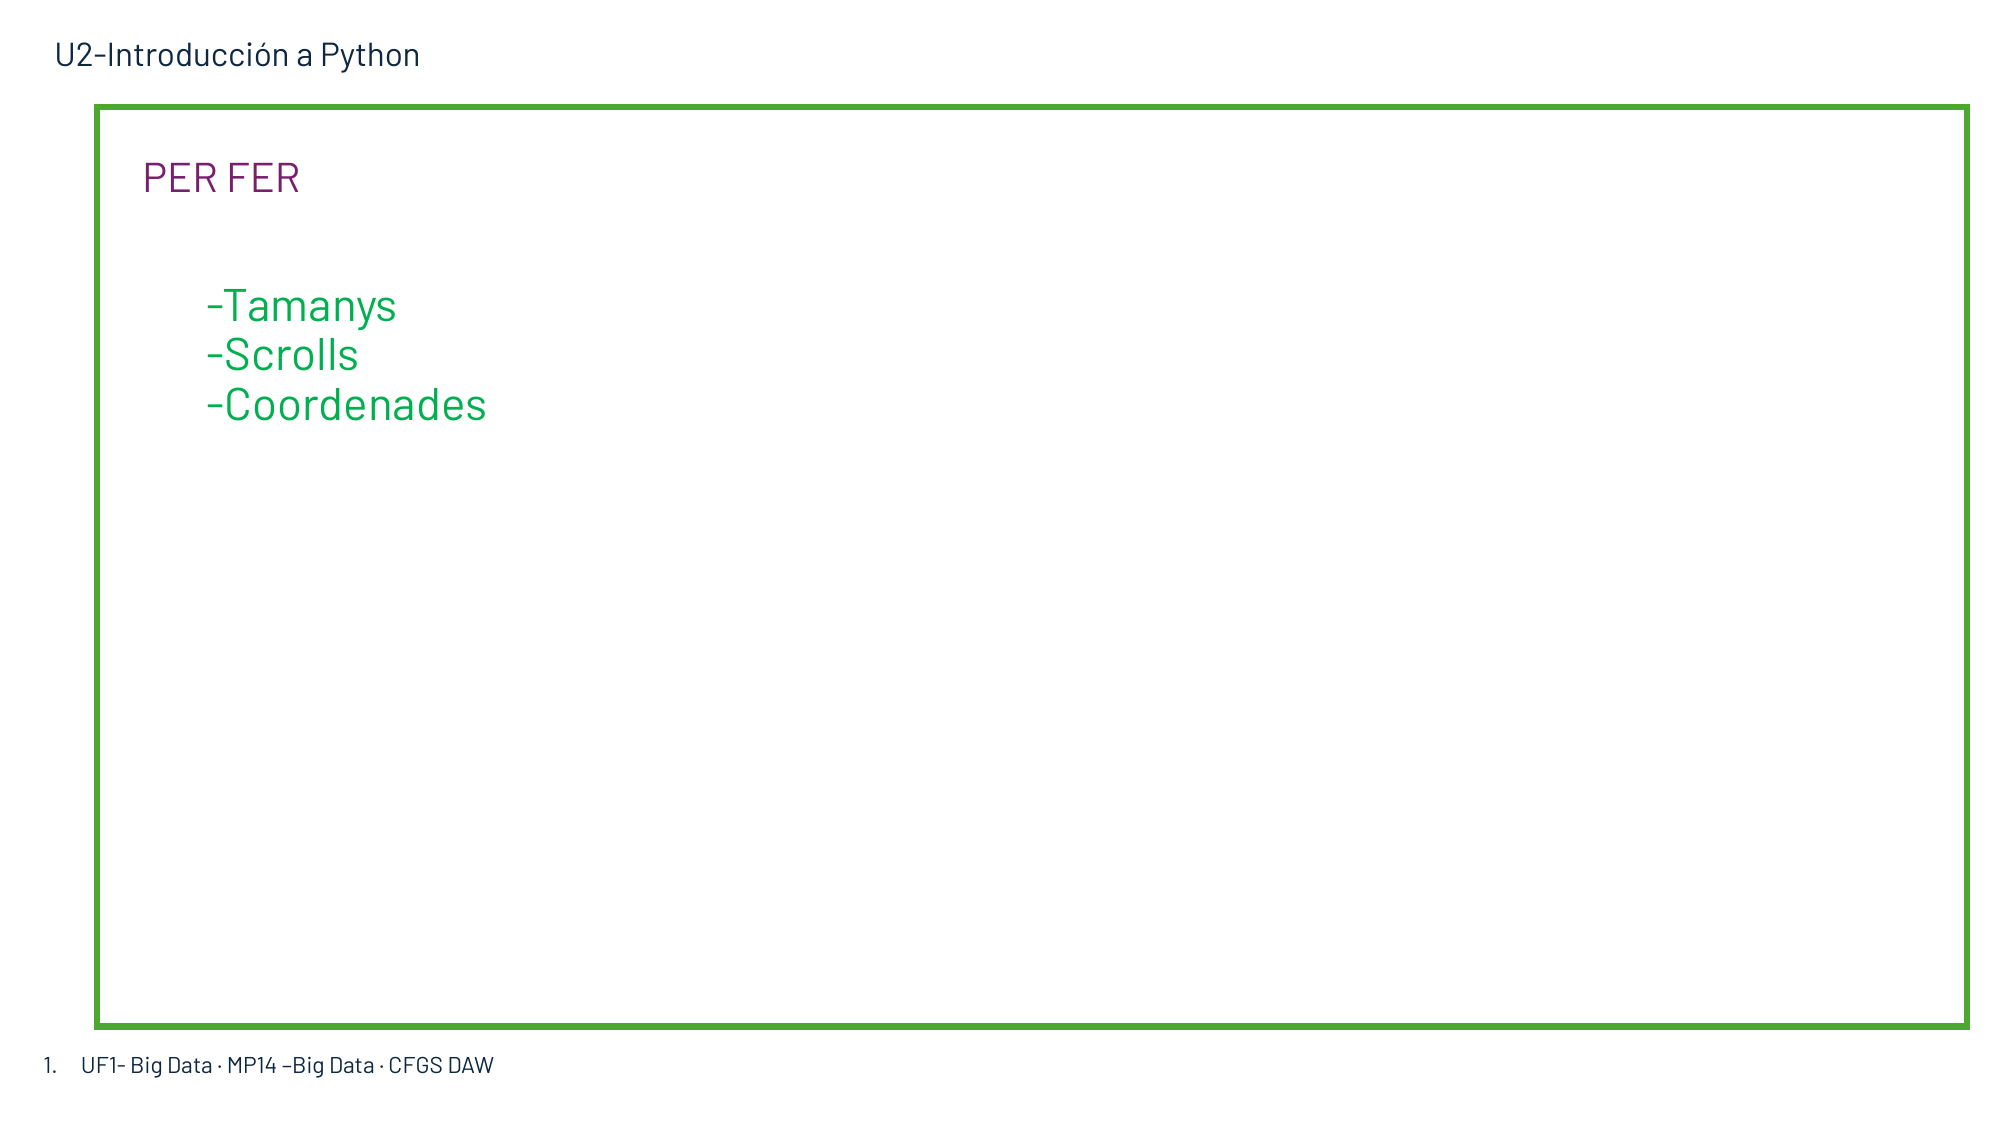

# U2-Introducción a Python

PER FER
-Tamanys
-Scrolls
-Coordenades

UF1- Big Data · MP14 –Big Data · CFGS DAW